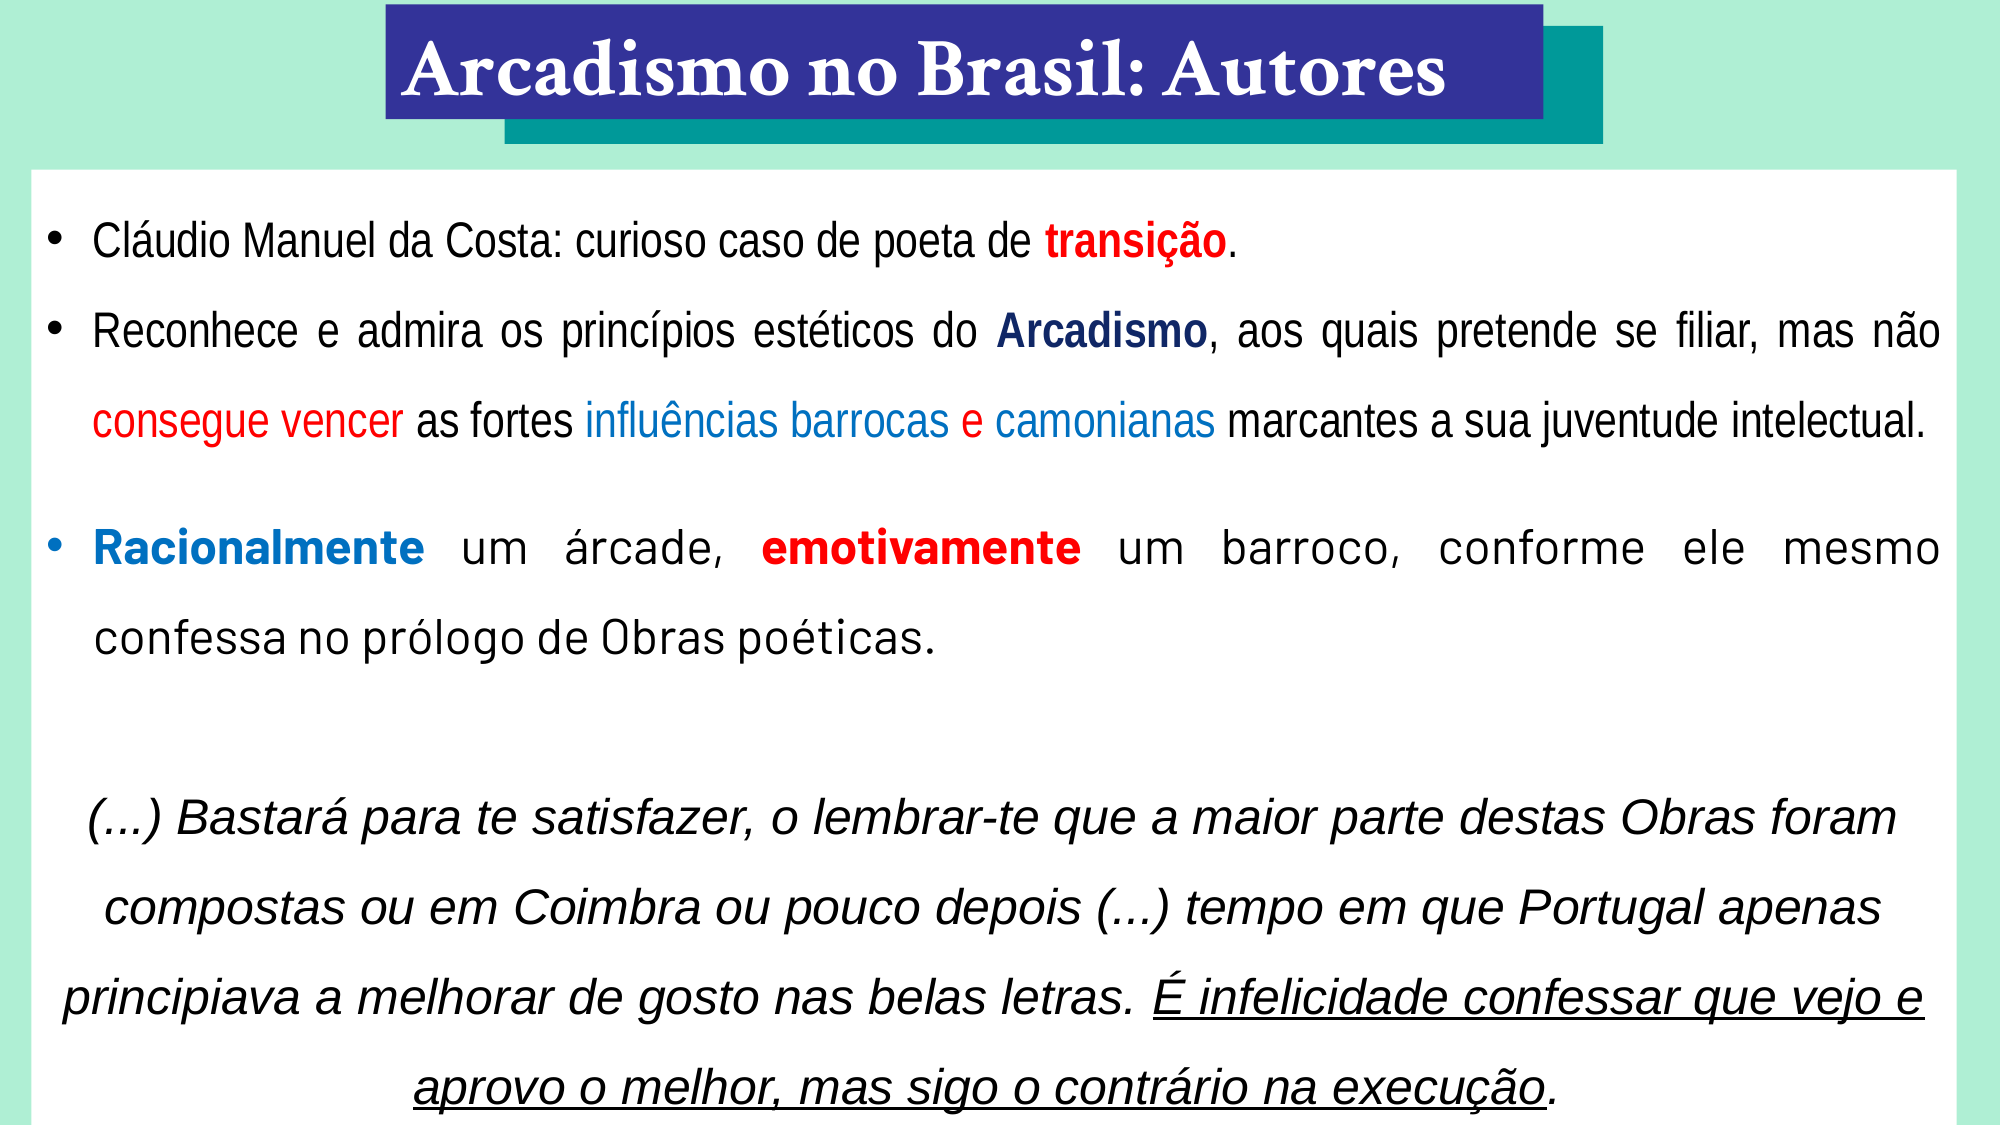

Arcadismo no Brasil: Autores

Cláudio Manuel da Costa: curioso caso de poeta de transição.
Reconhece e admira os princípios estéticos do Arcadismo, aos quais pretende se filiar, mas não consegue vencer as fortes influências barrocas e camonianas marcantes a sua juventude intelectual.

Racionalmente um árcade, emotivamente um barroco, conforme ele mesmo confessa no prólogo de Obras poéticas.

(...) Bastará para te satisfazer, o lembrar-te que a maior parte destas Obras foram compostas ou em Coimbra ou pouco depois (...) tempo em que Portugal apenas principiava a melhorar de gosto nas belas letras. É infelicidade confessar que vejo e aprovo o melhor, mas sigo o contrário na execução.